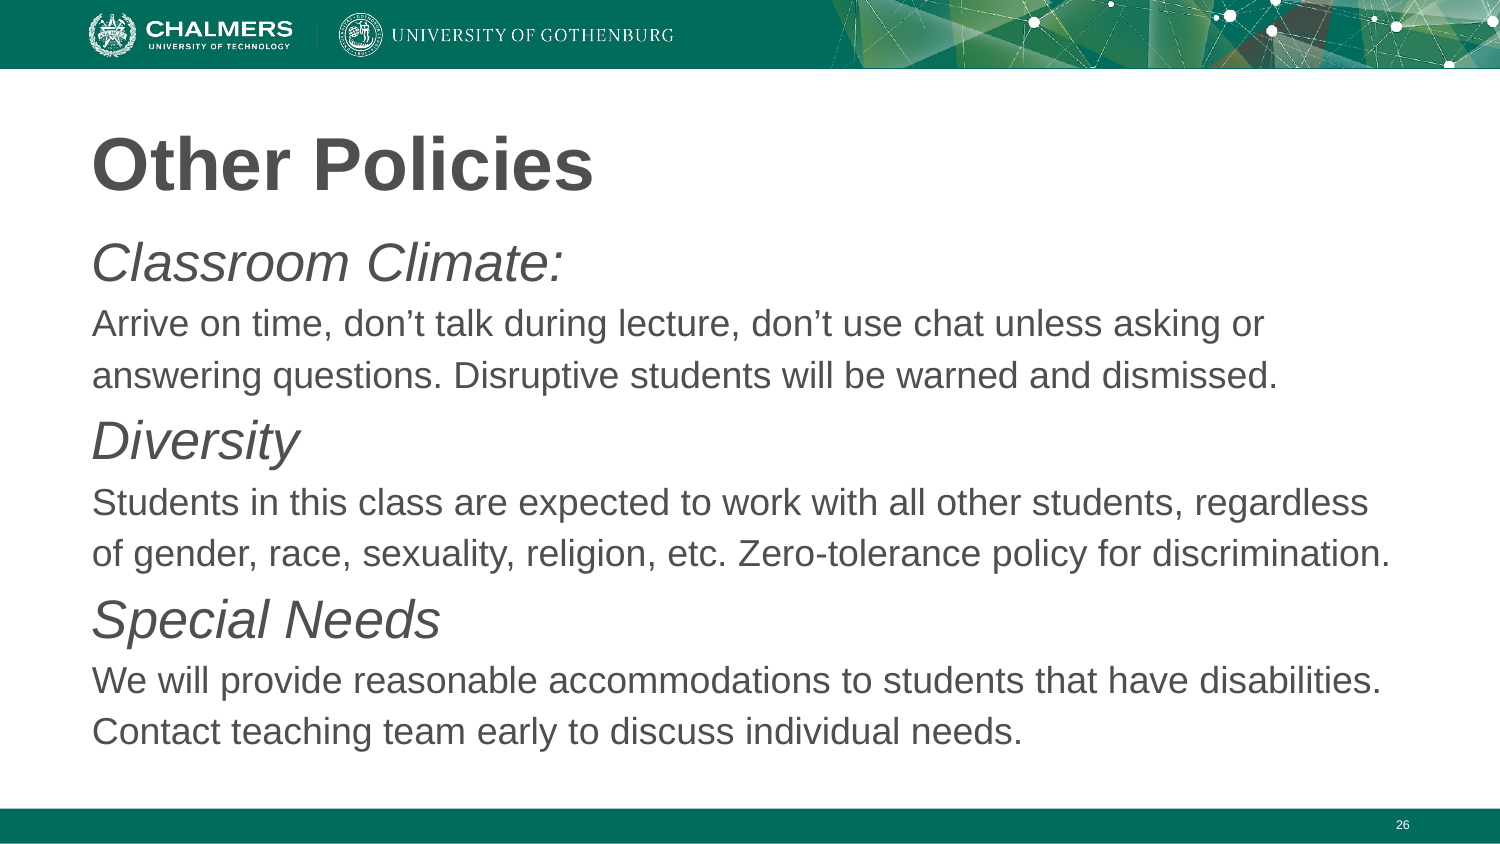

# Other Policies
Classroom Climate:
Arrive on time, don’t talk during lecture, don’t use chat unless asking or answering questions. Disruptive students will be warned and dismissed.
Diversity
Students in this class are expected to work with all other students, regardless of gender, race, sexuality, religion, etc. Zero-tolerance policy for discrimination.
Special Needs
We will provide reasonable accommodations to students that have disabilities. Contact teaching team early to discuss individual needs.

26